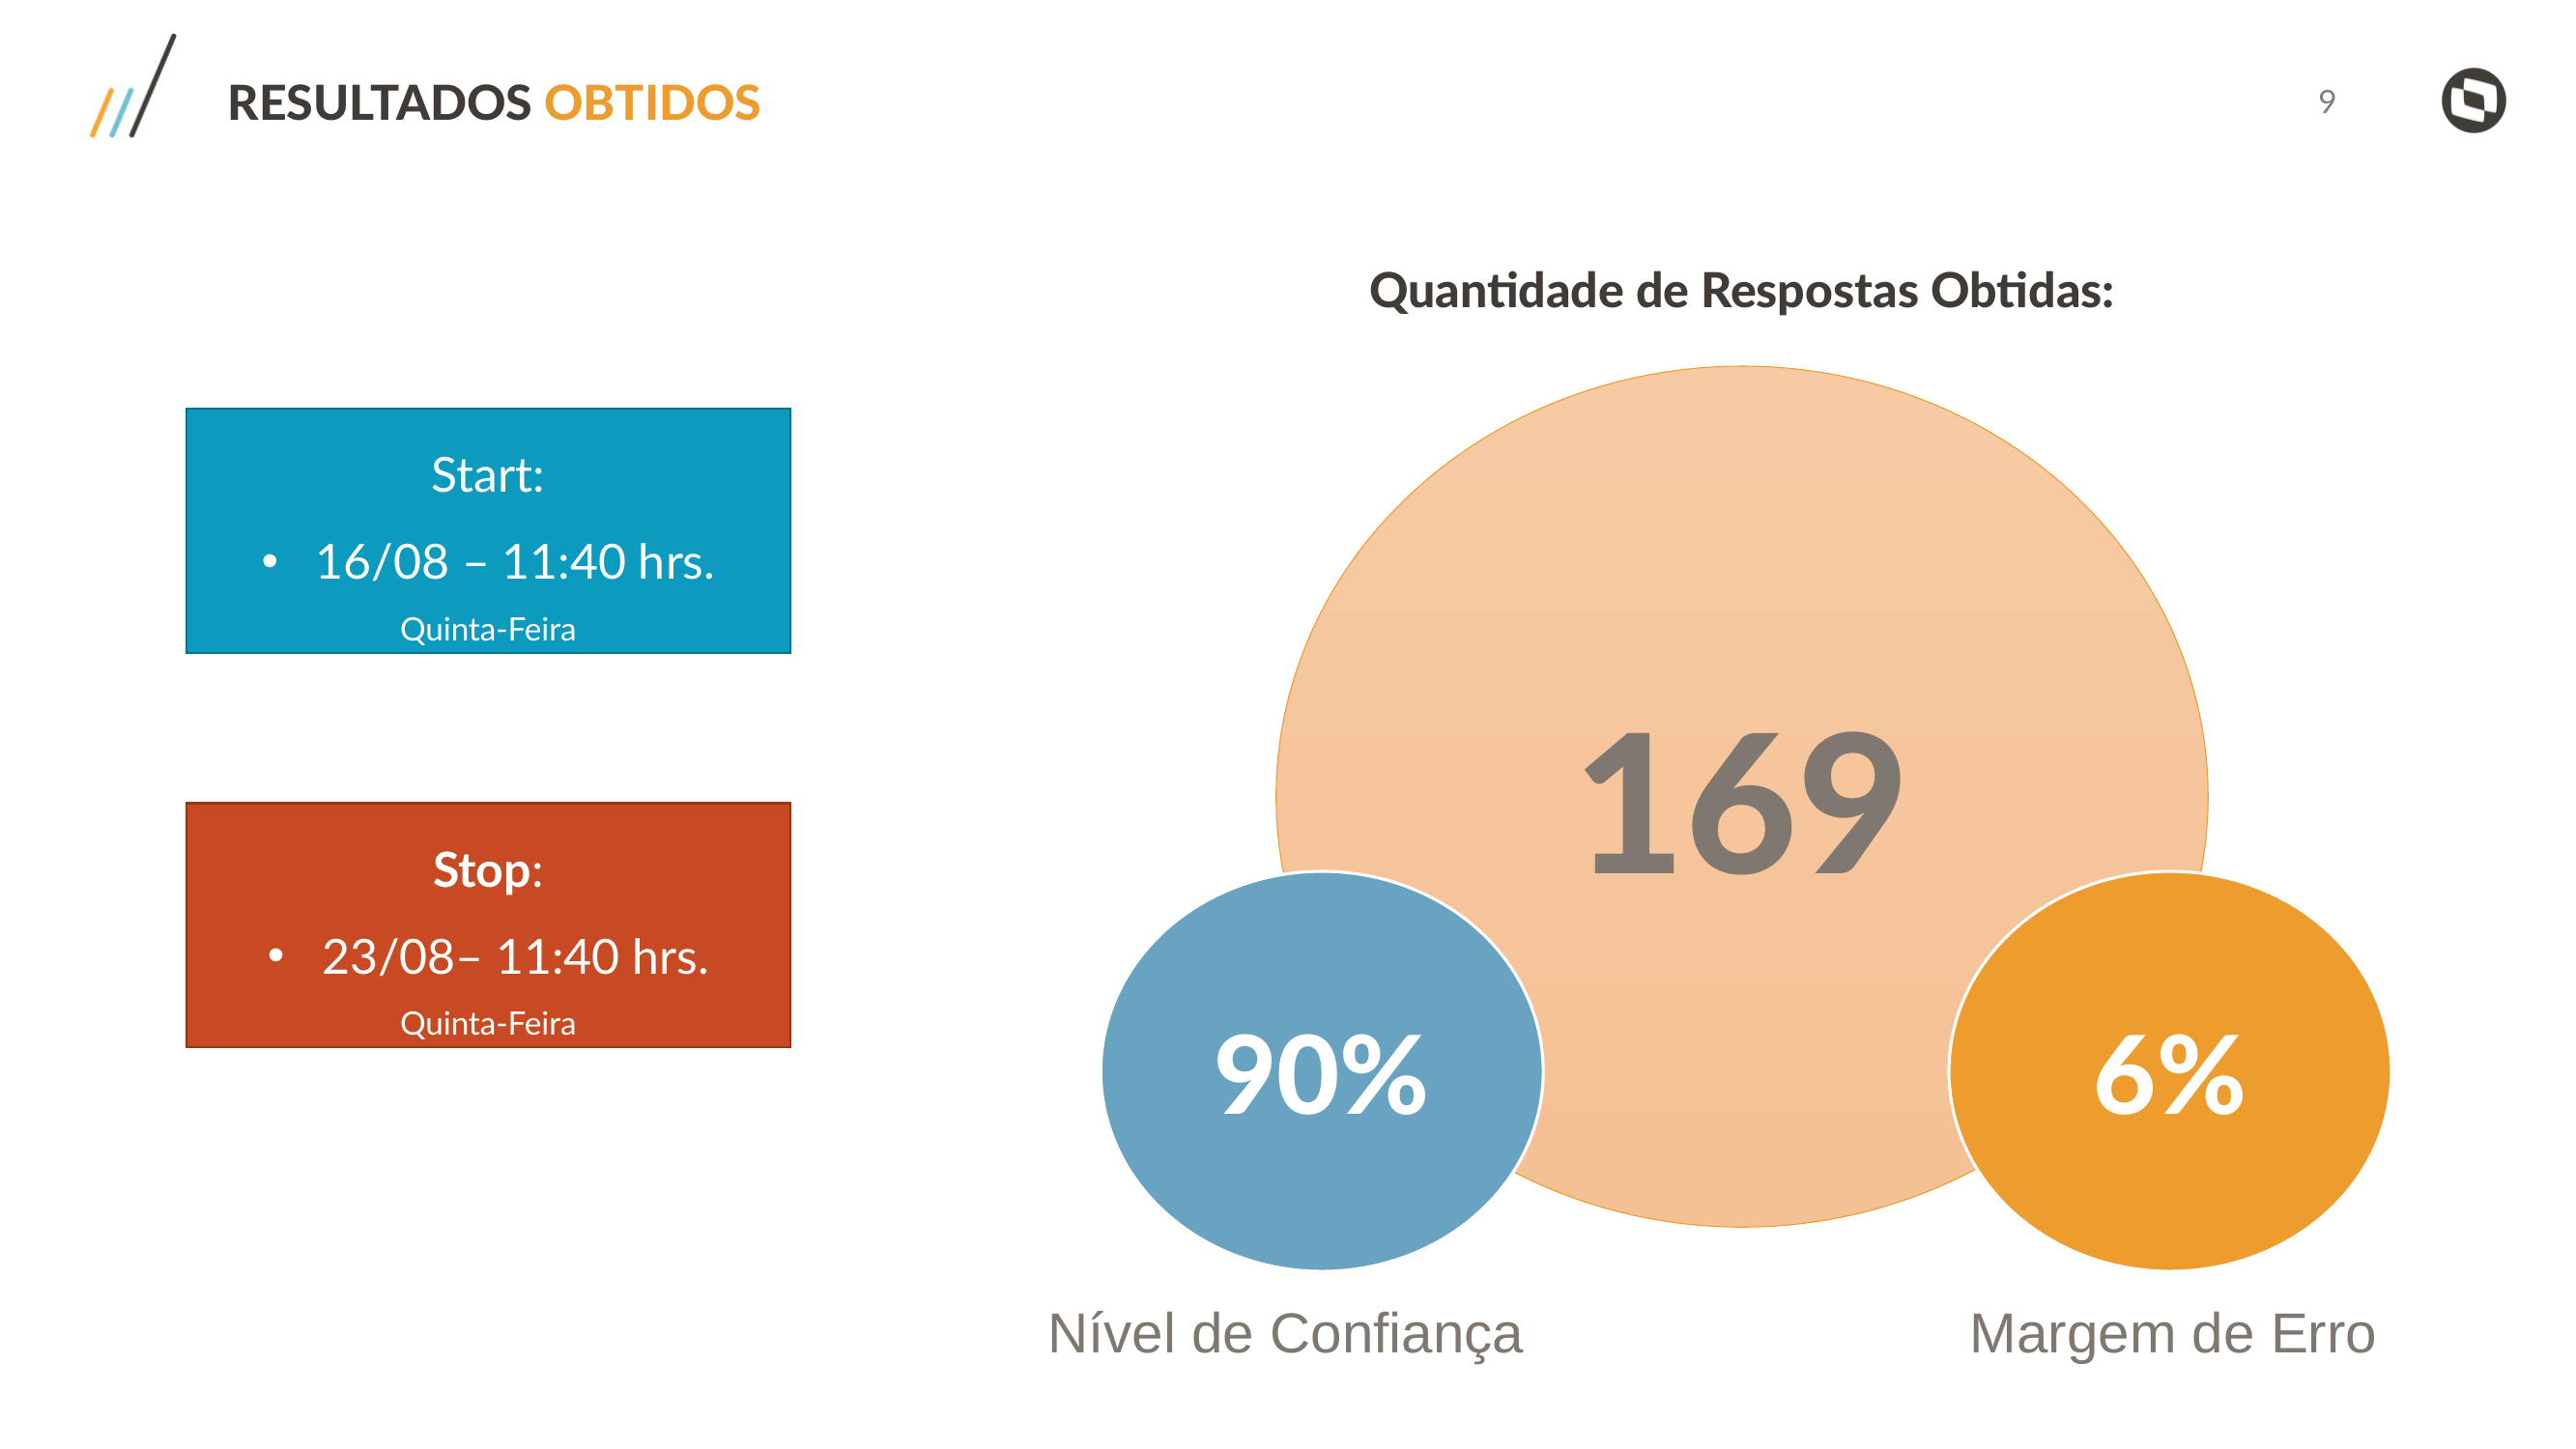

RESULTADOS OBTIDOS
Quantidade de Respostas Obtidas:

169
Start:
16/08 – 11:40 hrs.
Quinta-Feira
Stop:
23/08– 11:40 hrs.
Quinta-Feira
90%
6%
Nível de Confiança
Margem de Erro